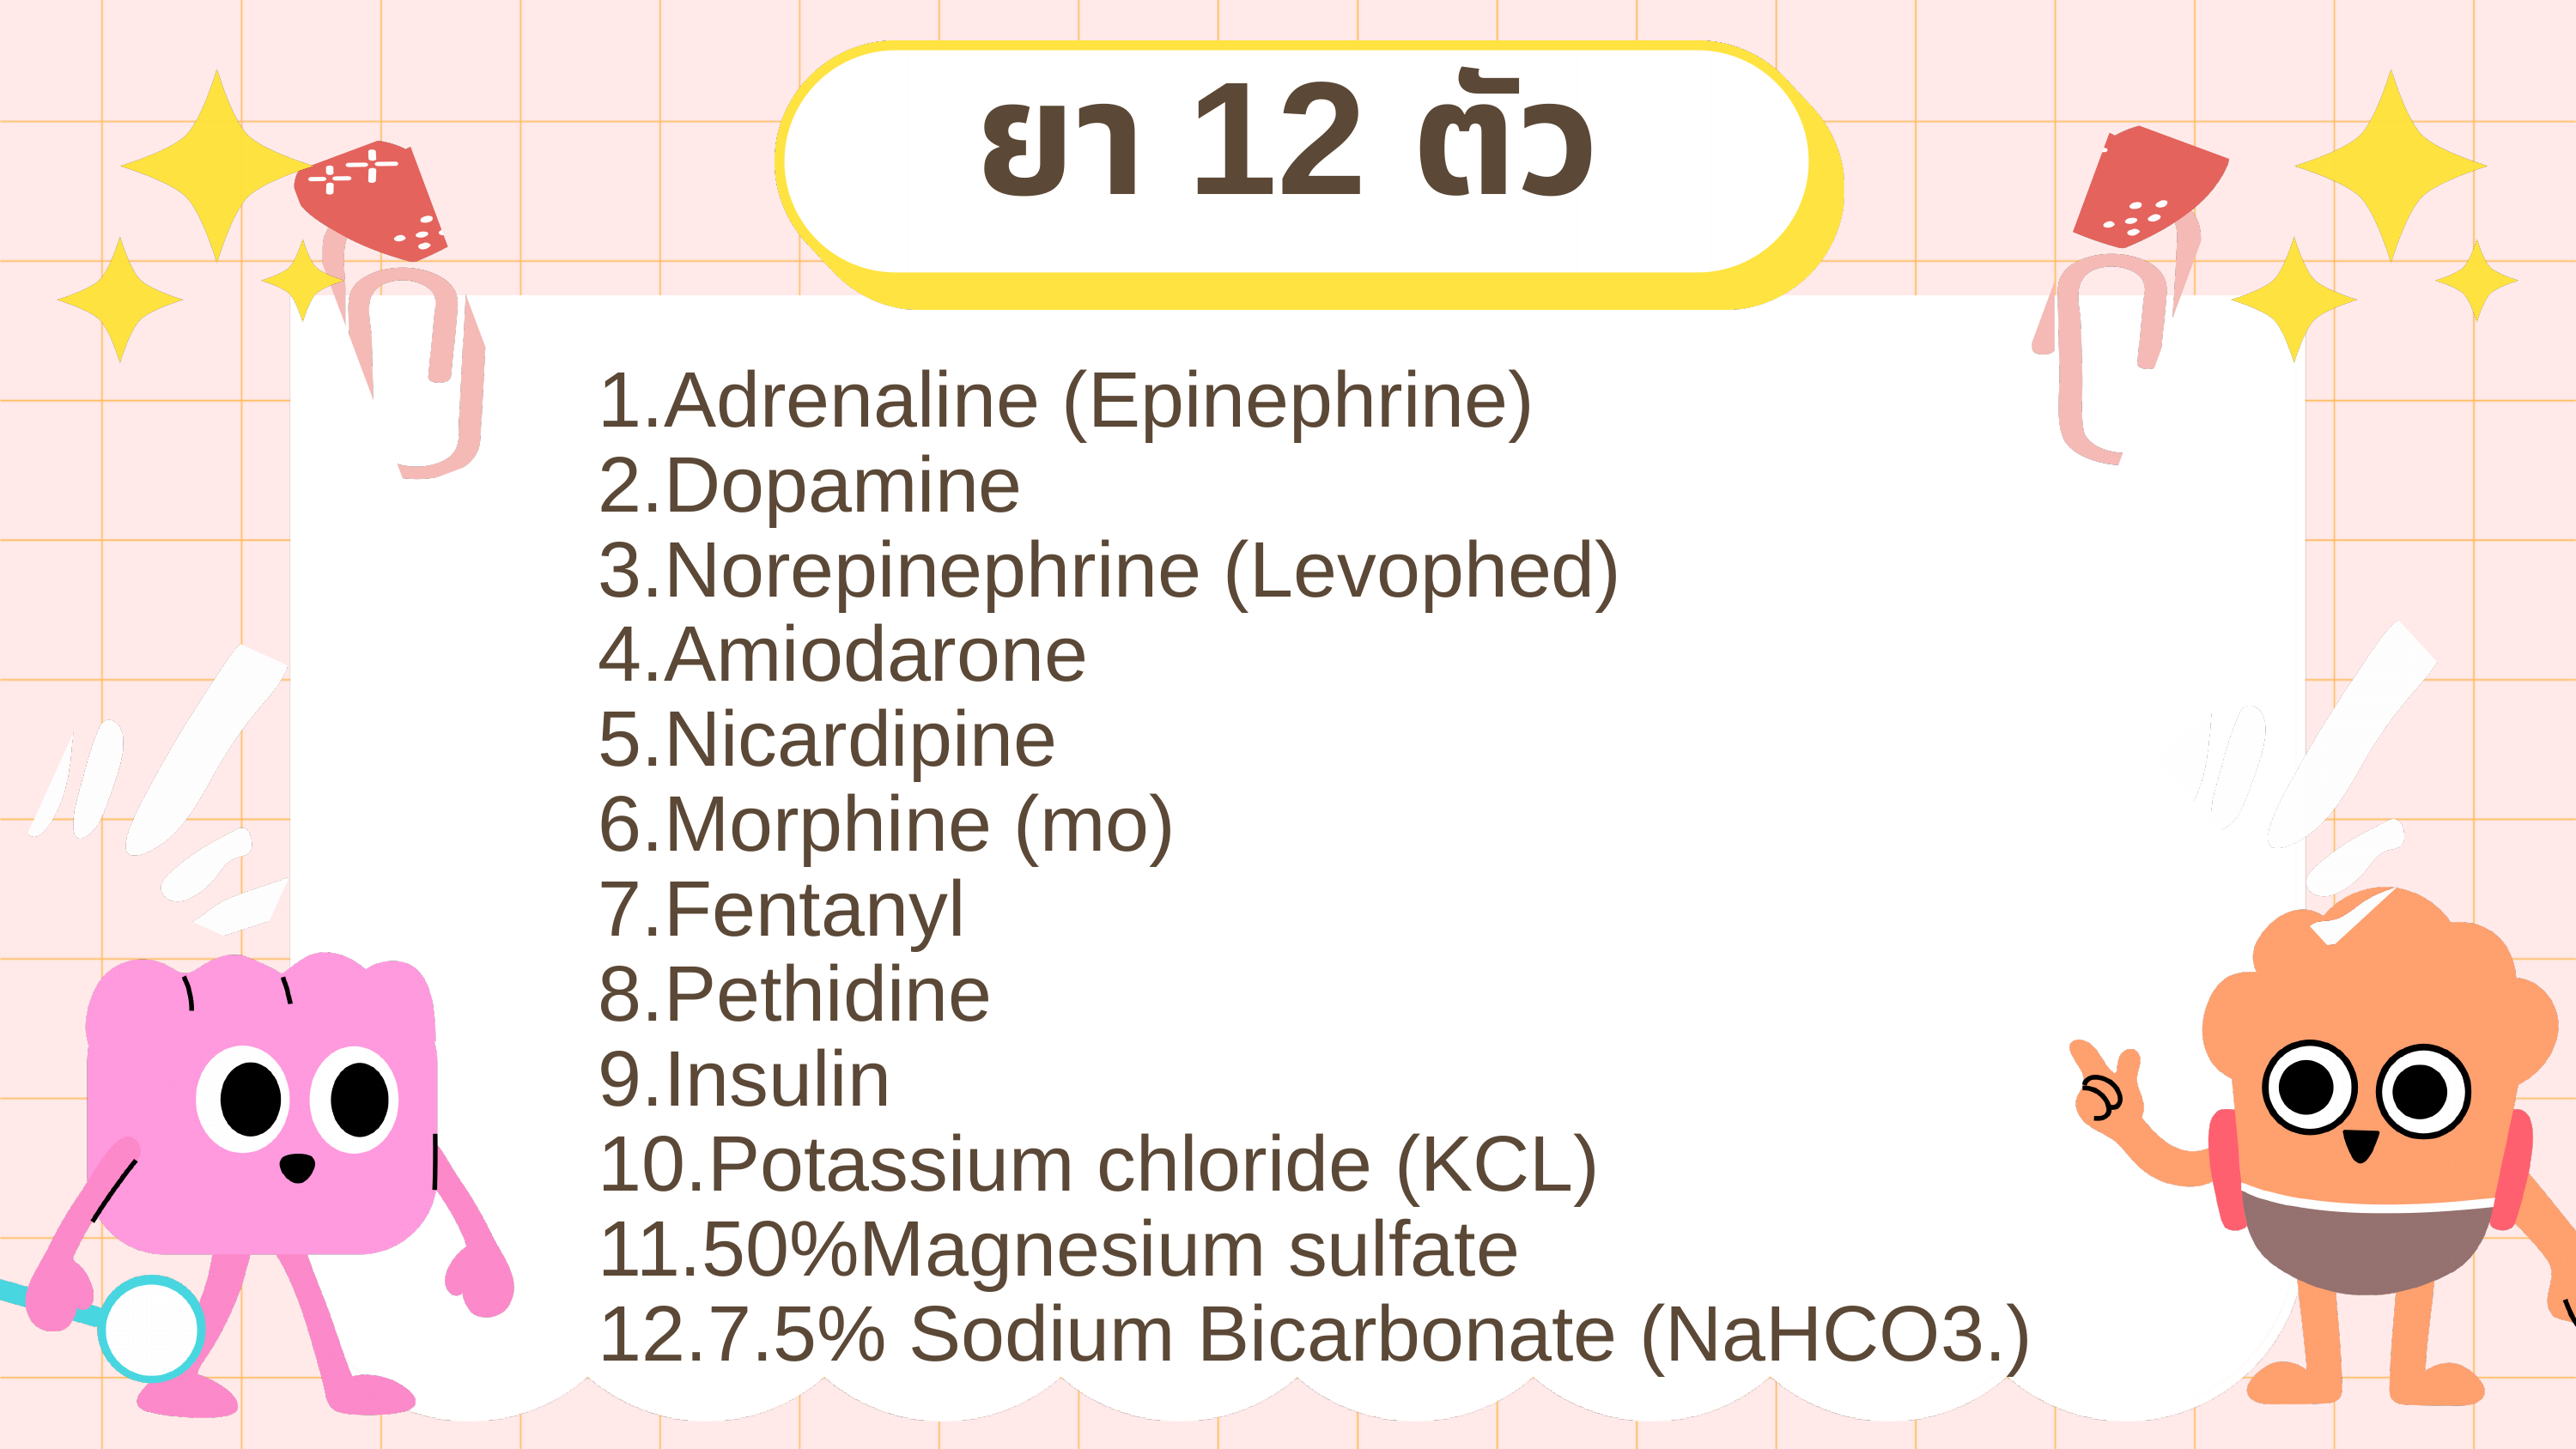

ยา 12 ตัว

1.Adrenaline (Epinephrine)
2.Dopamine
3.Norepinephrine (Levophed)
4.Amiodarone
5.Nicardipine
6.Morphine (mo)
7.Fentanyl
8.Pethidine
9.Insulin
10.Potassium chloride (KCL)
11.50%Magnesium sulfate
12.7.5% Sodium Bicarbonate (NaHCO3.)